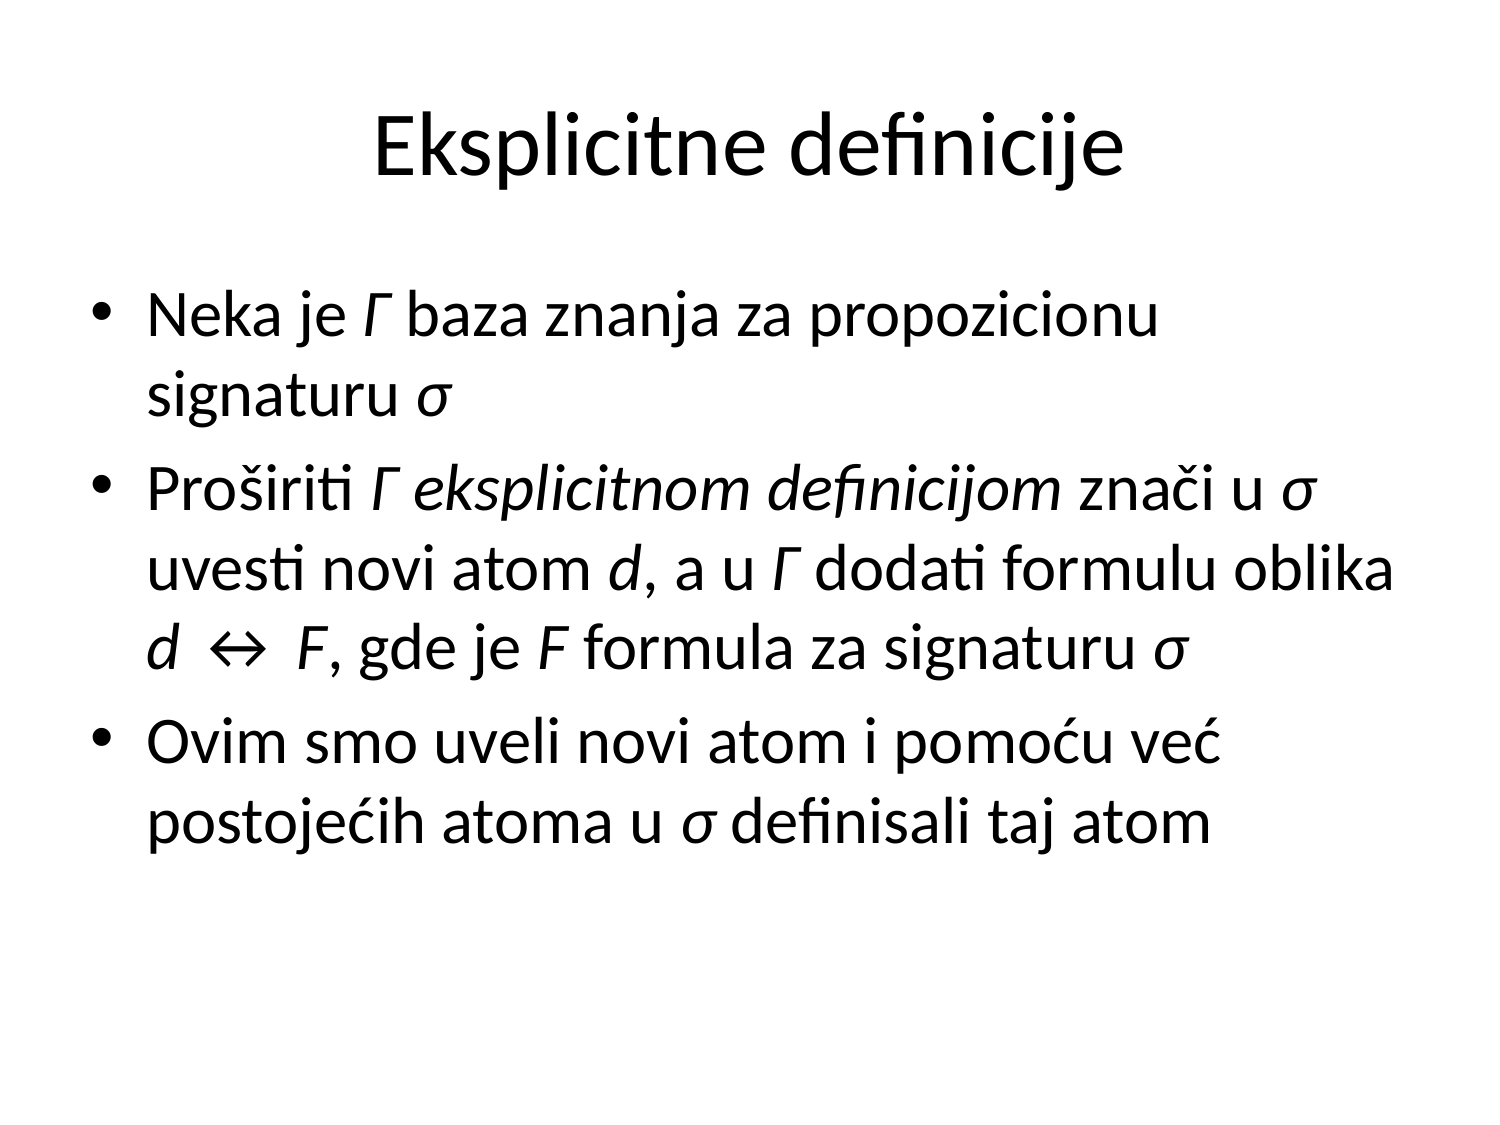

# Eksplicitne definicije
Neka je Γ baza znanja za propozicionu signaturu σ
Proširiti Γ eksplicitnom definicijom znači u σ uvesti novi atom d, a u Γ dodati formulu oblika d ↔ F, gde je F formula za signaturu σ
Ovim smo uveli novi atom i pomoću već postojećih atoma u σ definisali taj atom